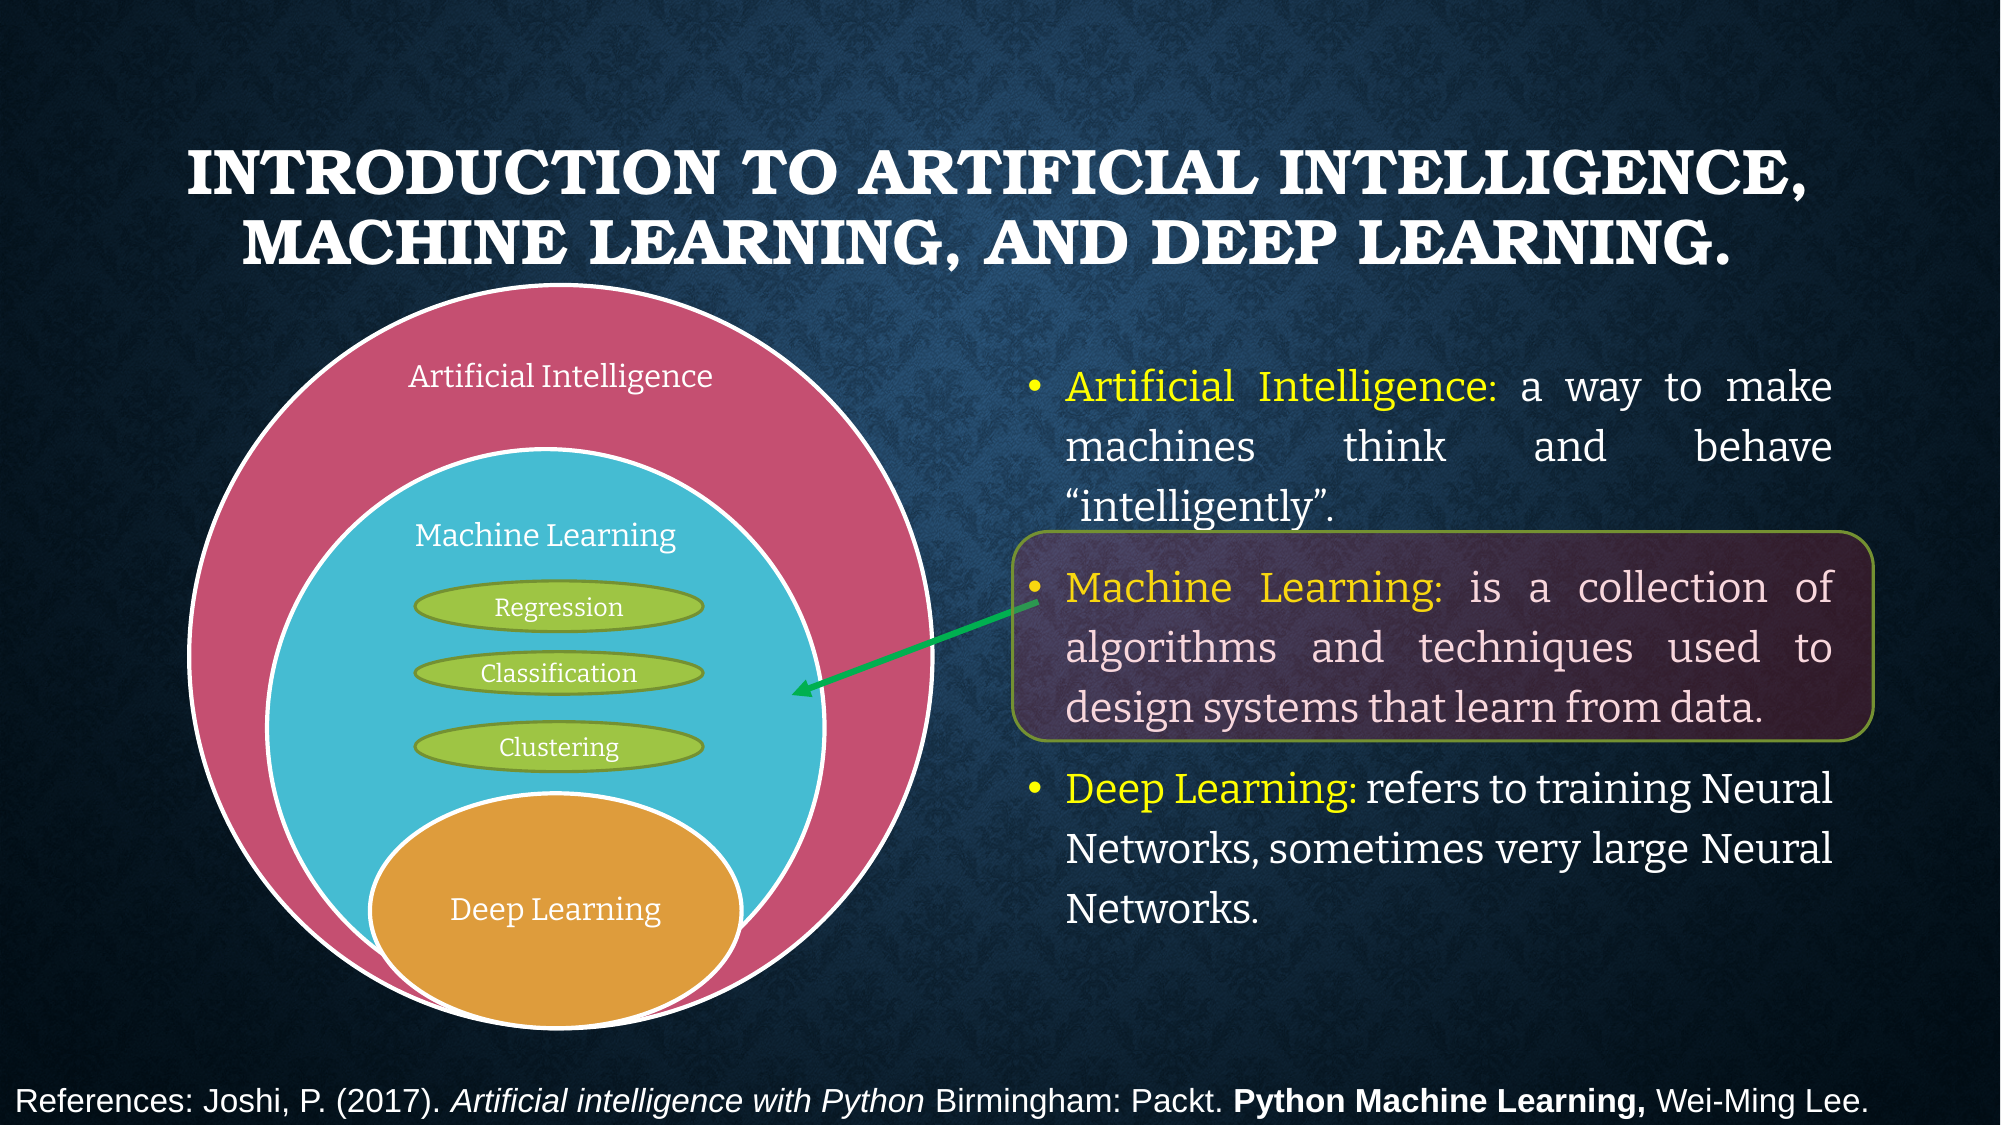

# Introduction to artificial intelligence, machine learning, and deep learning.
Artificial Intelligence
Machine Learning
Deep Learning
Artificial Intelligence: a way to make machines think and behave “intelligently”.
Machine Learning: is a collection of algorithms and techniques used to design systems that learn from data.
Deep Learning: refers to training Neural Networks, sometimes very large Neural Networks.

Regression
Classification
Clustering
References: Joshi, P. (2017). Artificial intelligence with Python Birmingham: Packt. Python Machine Learning, Wei-Ming Lee. Andrew Ng Coursera AI course.